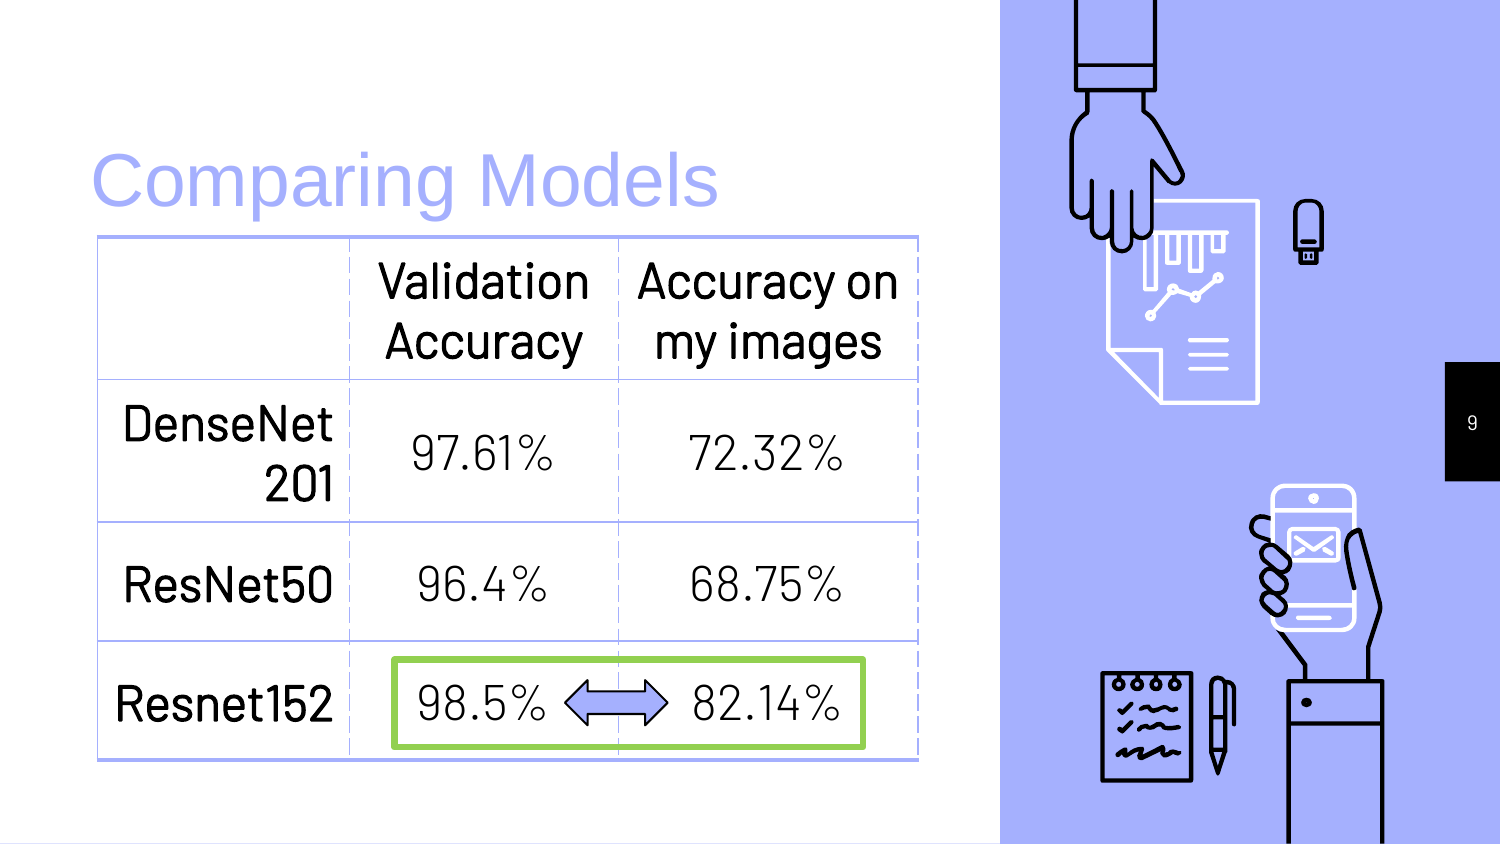

# Comparing Models
|  | Validation Accuracy | Accuracy on my images |
| --- | --- | --- |
| DenseNet201 | 97.61% | 72.32% |
| ResNet50 | 96.4% | 68.75% |
| Resnet152 | 98.5% | 82.14% |
9